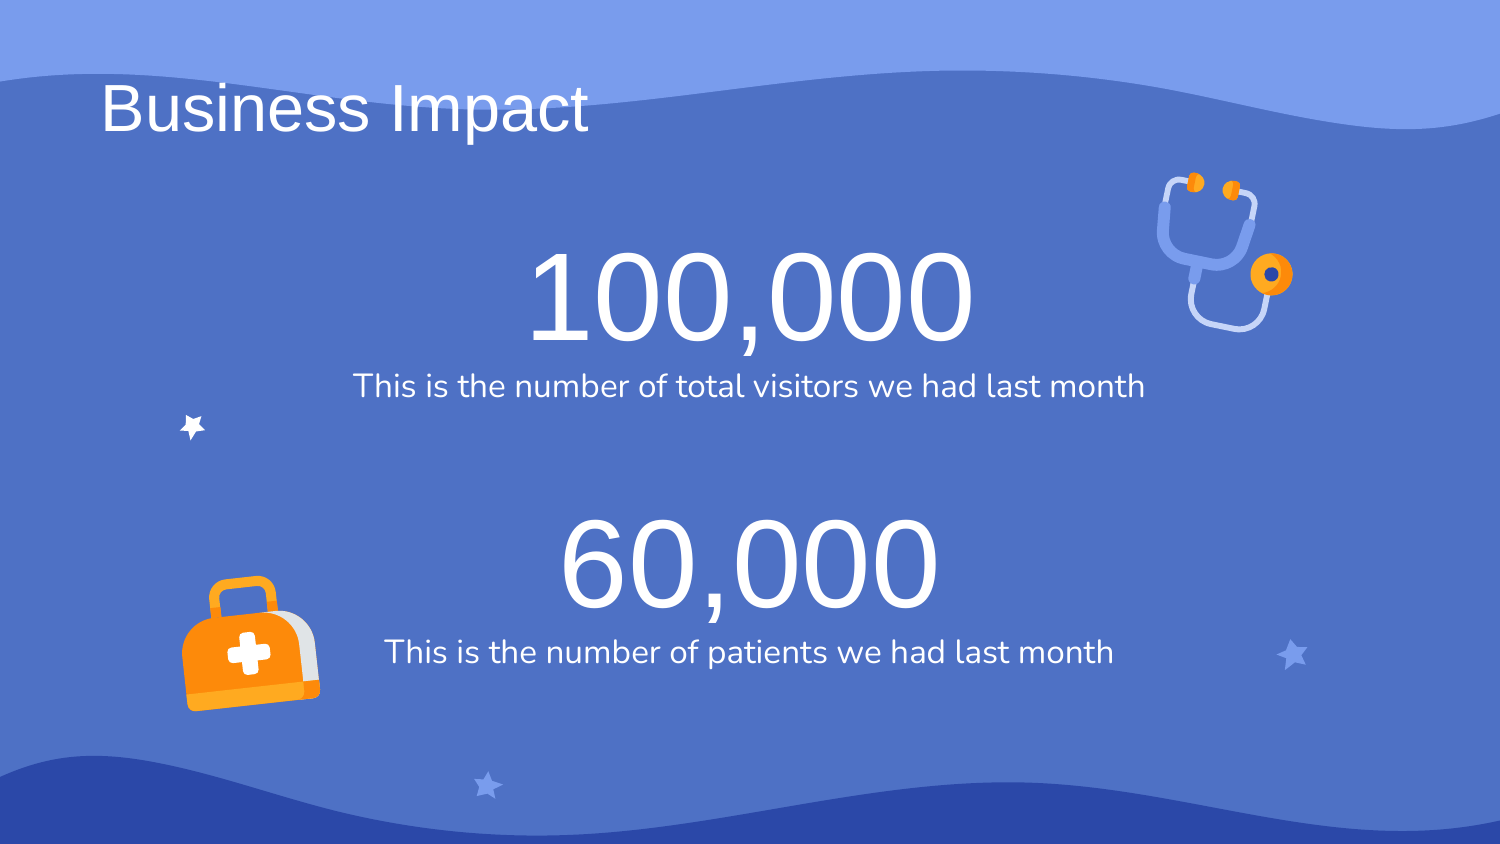

Business Impact

100,000
This is the number of total visitors we had last month

# 60,000

This is the number of patients we had last month